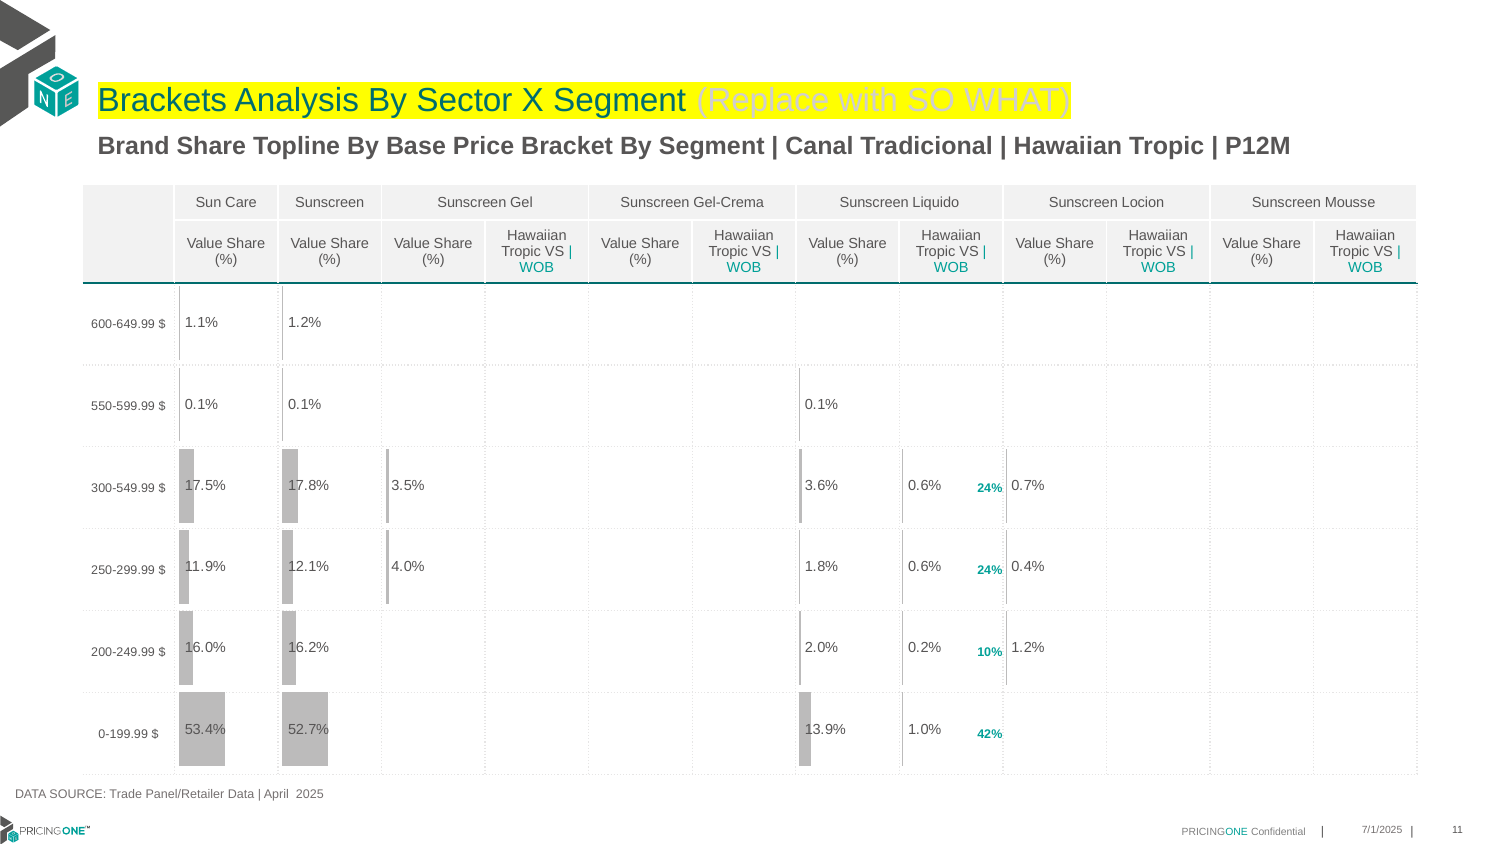

# Brackets Analysis By Sector X Segment (Replace with SO WHAT)
Brand Share Topline By Base Price Bracket By Segment | Canal Tradicional | Hawaiian Tropic | P12M
|  | Sun Care | Sunscreen | Sunscreen Gel |  | Sunscreen Gel-Crema |  | Sunscreen Liquido |  | Sunscreen Locion |  | Sunscreen Mousse |  |
| --- | --- | --- | --- | --- | --- | --- | --- | --- | --- | --- | --- | --- |
|  | Value Share (%) | Value Share (%) | Value Share (%) | Hawaiian Tropic VS | WOB | Value Share (%) | Hawaiian Tropic VS | WOB | Value Share (%) | Hawaiian Tropic VS | WOB | Value Share (%) | Hawaiian Tropic VS | WOB | Value Share (%) | Hawaiian Tropic VS | WOB |
| 600-649.99 $ |  |  |  |  |  |  |  |  |  |  |  |  |
| 550-599.99 $ |  |  |  |  |  |  |  |  |  |  |  |  |
| 300-549.99 $ |  |  |  |  |  |  |  | 24% |  |  |  |  |
| 250-299.99 $ |  |  |  |  |  |  |  | 24% |  |  |  |  |
| 200-249.99 $ |  |  |  |  |  |  |  | 10% |  |  |  |  |
| 0-199.99 $ |  |  |  |  |  |  |  | 42% |  |  |  |  |

### Chart

| Category | Sun Care |
|---|---|
| None | 0.011407711693623543 |

### Chart

| Category | Sunscreen |
|---|---|
| None | 0.01159866233758669 |

### Chart

| Category | Sunscreen Gel |
|---|---|
| None | None |

### Chart

| Category | Sunscreen Gel |
|---|---|
| None | None |

### Chart

| Category | Sunscreen Gel-Crema |
|---|---|
| None | None |

### Chart

| Category | Sunscreen Gel-Crema |
|---|---|
| None | None |

### Chart

| Category | Sunscreen Liquido |
|---|---|
| None | None |

### Chart

| Category | Sunscreen Liquido |
|---|---|
| None | None |

### Chart

| Category | Sunscreen Locion |
|---|---|
| None | None |

### Chart

| Category | Sunscreen Locion |
|---|---|
| None | None |

### Chart

| Category | Sunscreen Mousse |
|---|---|
| None | None |

### Chart

| Category | Sunscreen Mousse |
|---|---|
| None | None |
DATA SOURCE: Trade Panel/Retailer Data | April  2025

7/1/2025
11